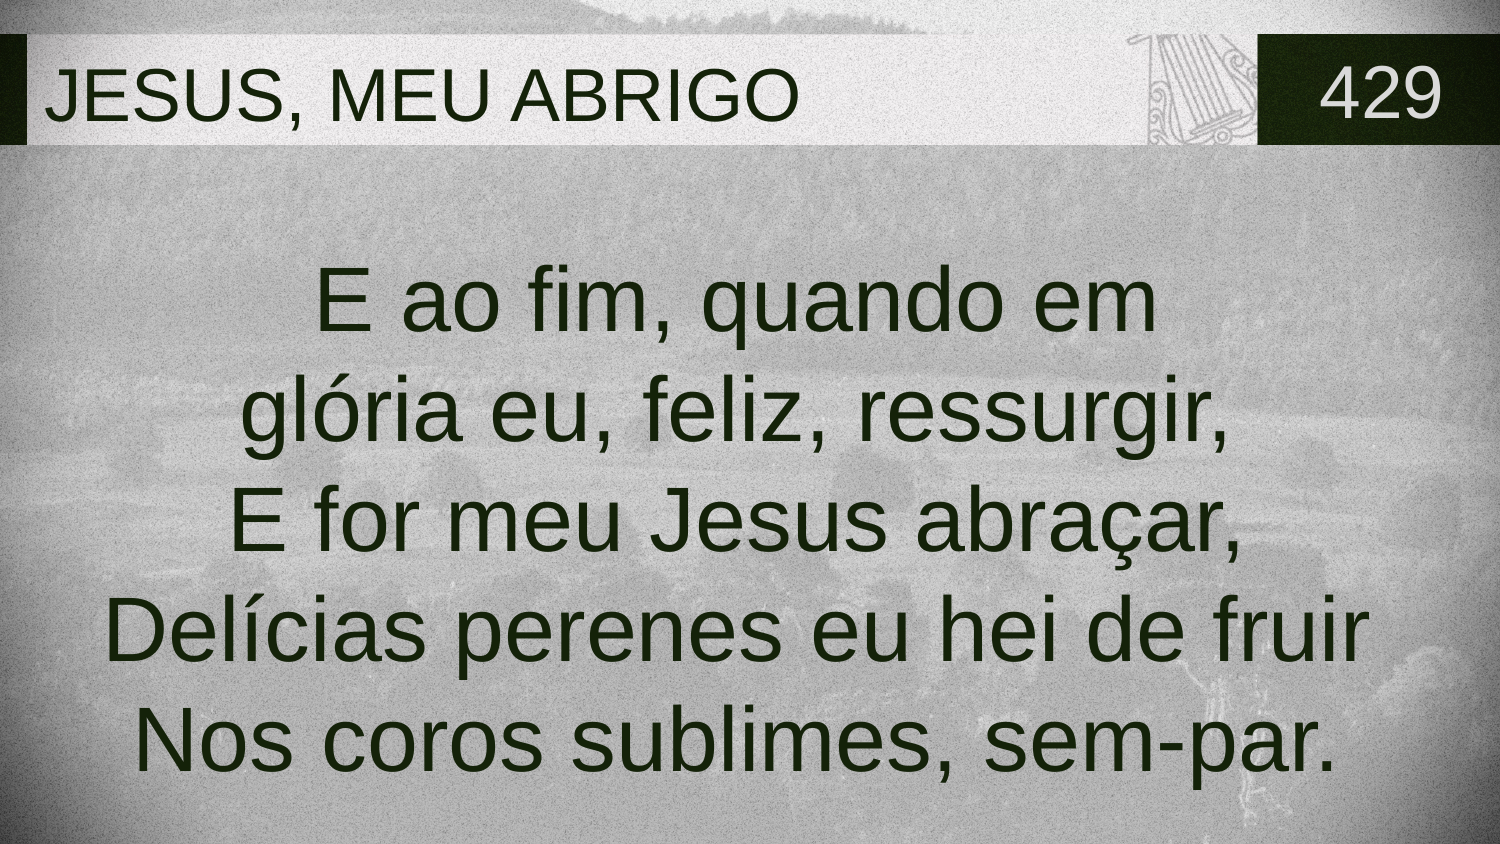

# JESUS, MEU ABRIGO
429
E ao fim, quando em
glória eu, feliz, ressurgir,
E for meu Jesus abraçar,
Delícias perenes eu hei de fruir
Nos coros sublimes, sem-par.